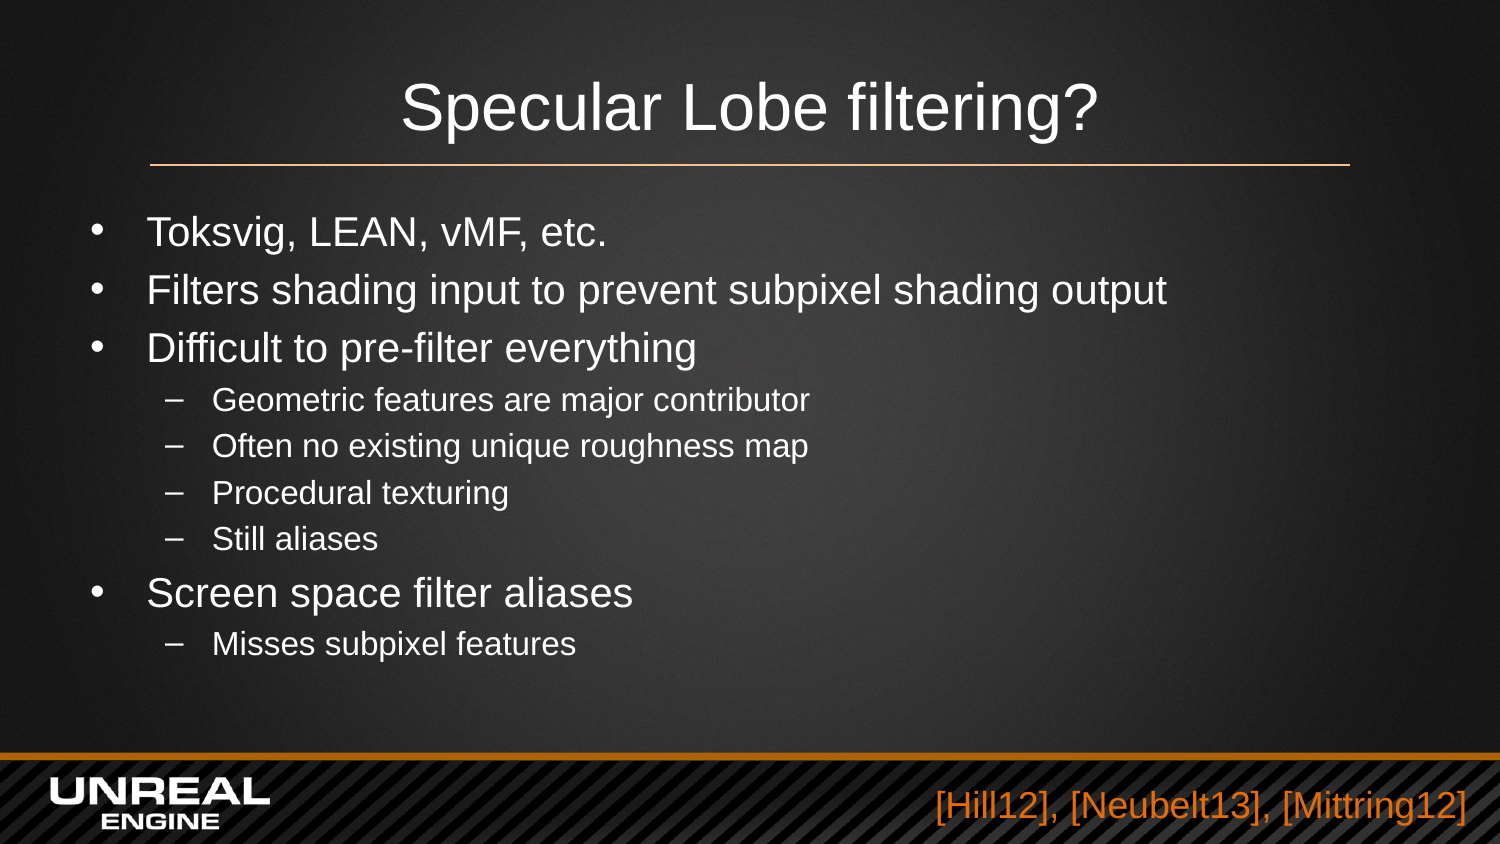

# Specular Lobe filtering?
Toksvig, LEAN, vMF, etc.
Filters shading input to prevent subpixel shading output
Difficult to pre-filter everything
Geometric features are major contributor
Often no existing unique roughness map
Procedural texturing
Still aliases
Screen space filter aliases
Misses subpixel features
[Hill12], [Neubelt13], [Mittring12]